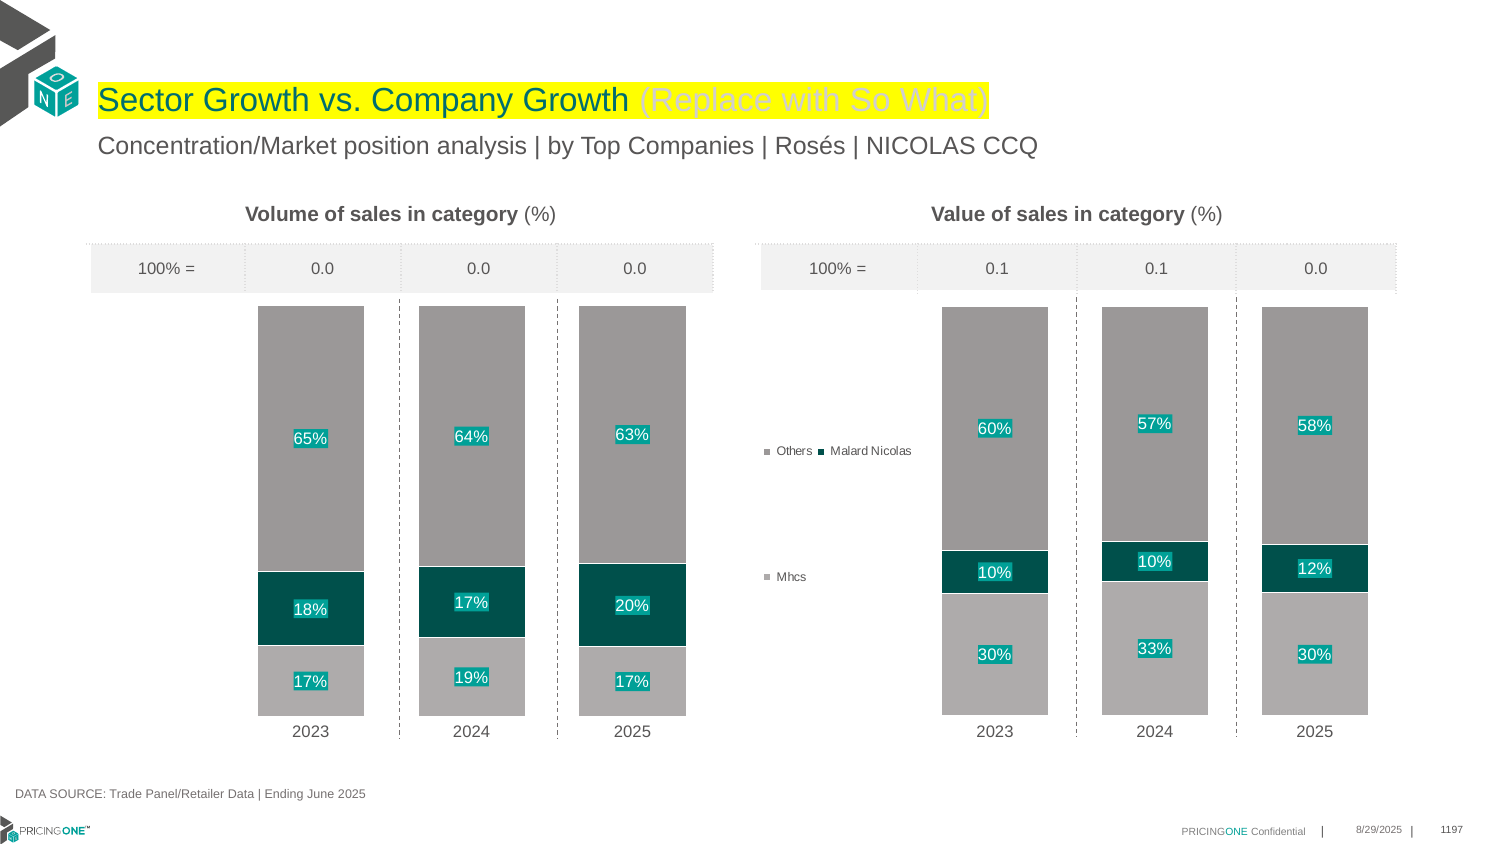

# Sector Growth vs. Company Growth (Replace with So What)
Concentration/Market position analysis | by Top Companies | Rosés | NICOLAS CCQ
| Volume of sales in category (%) |  |  |  |
| --- | --- | --- | --- |
| 100% = | 0.0 | 0.0 | 0.0 |
| Value of sales in category (%) |  |  |  |
| --- | --- | --- | --- |
| 100% = | 0.1 | 0.1 | 0.0 |

### Chart

| Category | Mhcs | Malard Nicolas | Others |
|---|---|---|---|
| 2023 | 0.17196132596685082 | 0.17955801104972377 | 0.6484806629834254 |
| 2024 | 0.19215686274509805 | 0.17176470588235293 | 0.636078431372549 |
| 2025 | 0.1688888888888889 | 0.20222222222222222 | 0.6288888888888888 |

### Chart

| Category | Mhcs | Malard Nicolas | Others |
|---|---|---|---|
| 2023 | 0.29915137162028815 | 0.10453917505427275 | 0.5963094533254392 |
| 2024 | 0.3280926034748478 | 0.09738222217294408 | 0.5745251743522081 |
| 2025 | 0.3008193019805174 | 0.11686342816592478 | 0.5823172698535578 |
DATA SOURCE: Trade Panel/Retailer Data | Ending June 2025

8/29/2025
1197